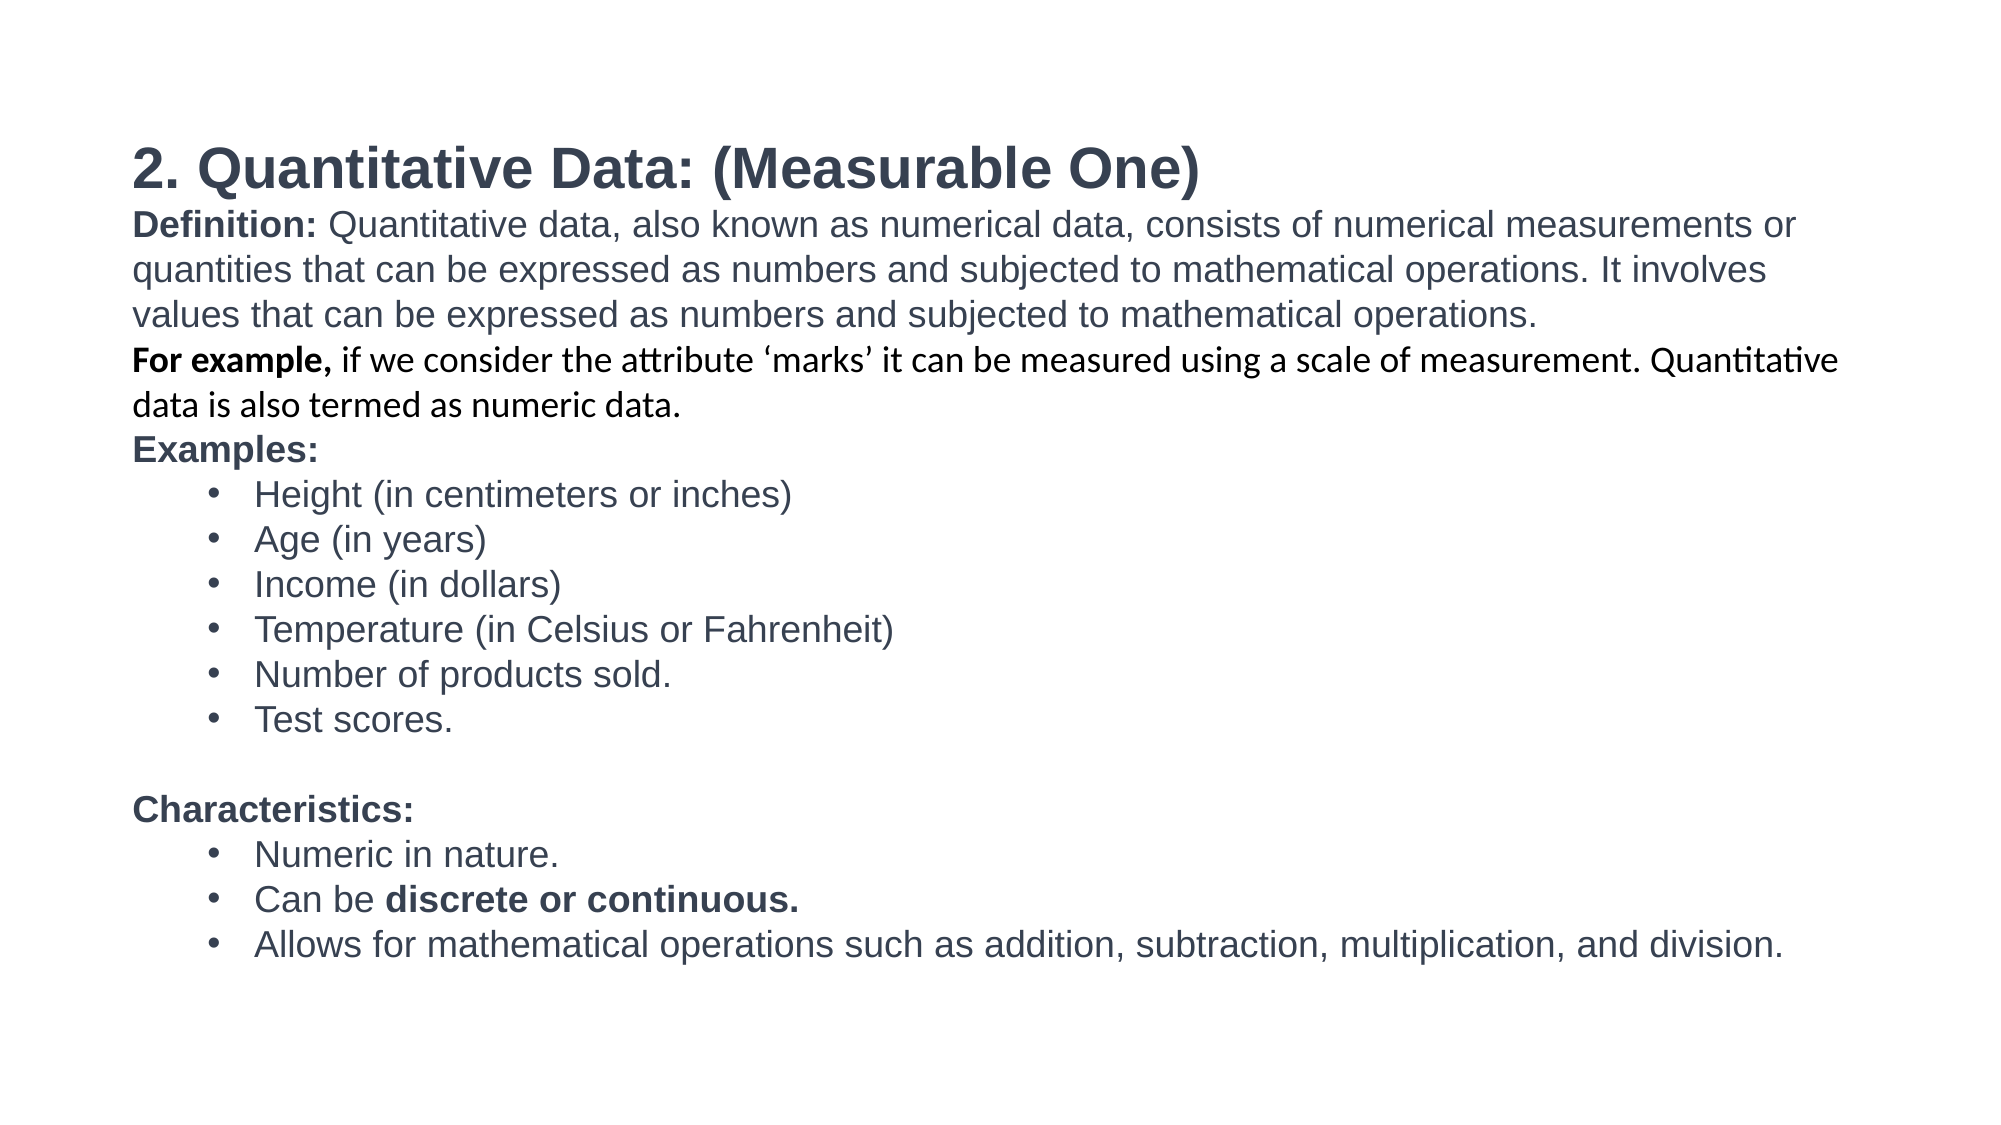

2. Quantitative Data: (Measurable One)
Definition: Quantitative data, also known as numerical data, consists of numerical measurements or quantities that can be expressed as numbers and subjected to mathematical operations. It involves values that can be expressed as numbers and subjected to mathematical operations.
For example, if we consider the attribute ‘marks’ it can be measured using a scale of measurement. Quantitative data is also termed as numeric data.
Examples:
Height (in centimeters or inches)
Age (in years)
Income (in dollars)
Temperature (in Celsius or Fahrenheit)
Number of products sold.
Test scores.

Characteristics:
Numeric in nature.
Can be discrete or continuous.
Allows for mathematical operations such as addition, subtraction, multiplication, and division.